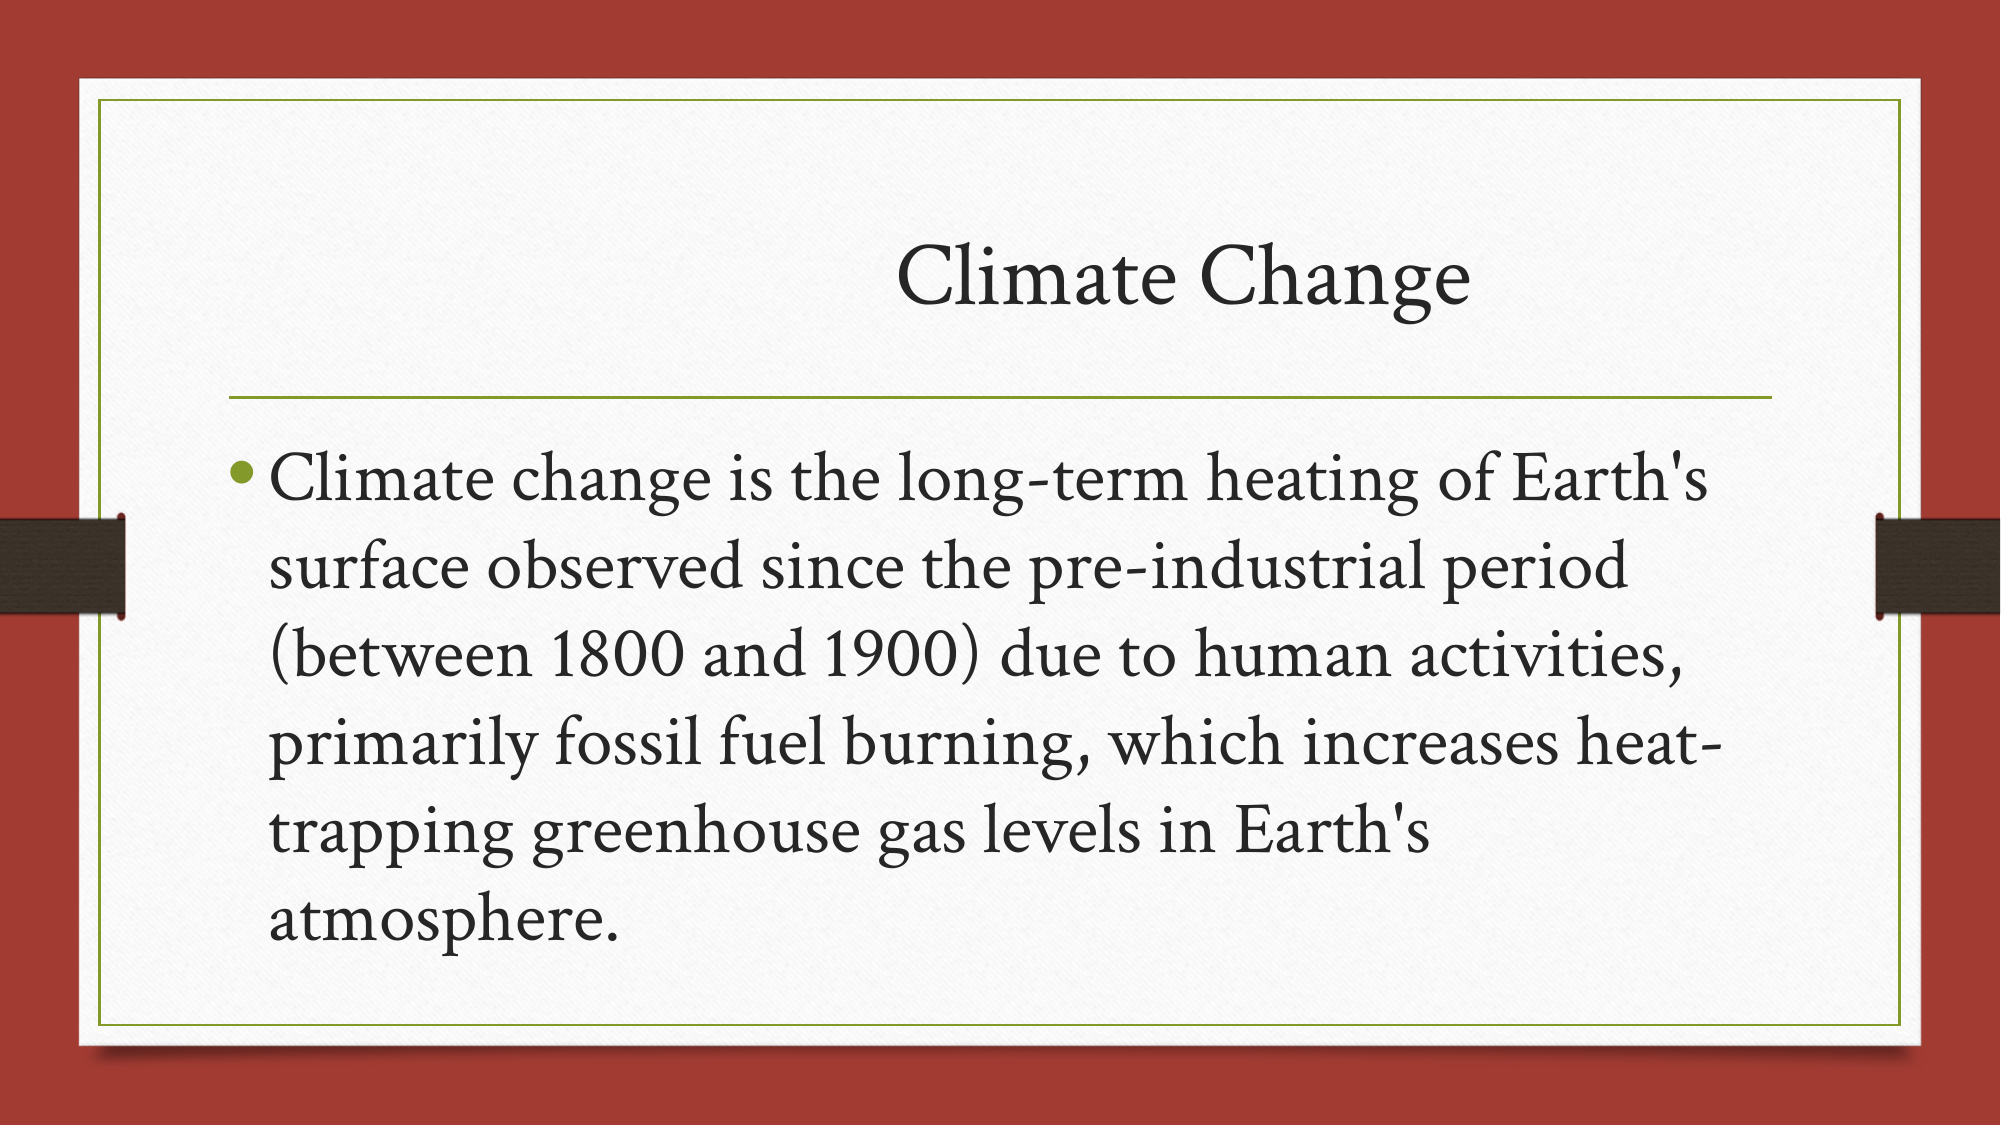

# Climate Change
Climate change is the long-term heating of Earth's surface observed since the pre-industrial period (between 1800 and 1900) due to human activities, primarily fossil fuel burning, which increases heat-trapping greenhouse gas levels in Earth's atmosphere.